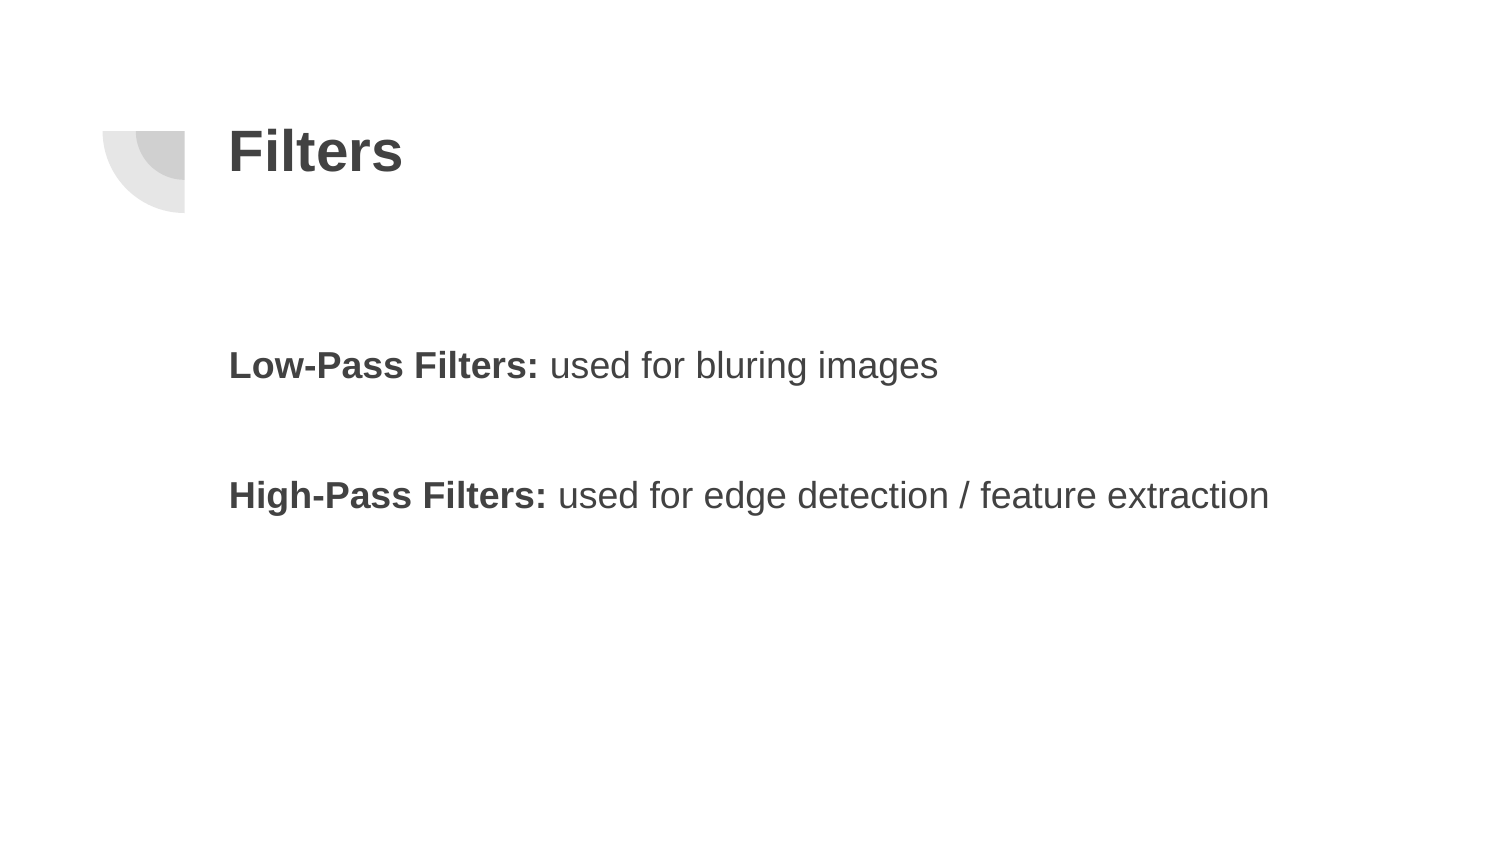

# Filters
Low-Pass Filters: used for bluring images

High-Pass Filters: used for edge detection / feature extraction